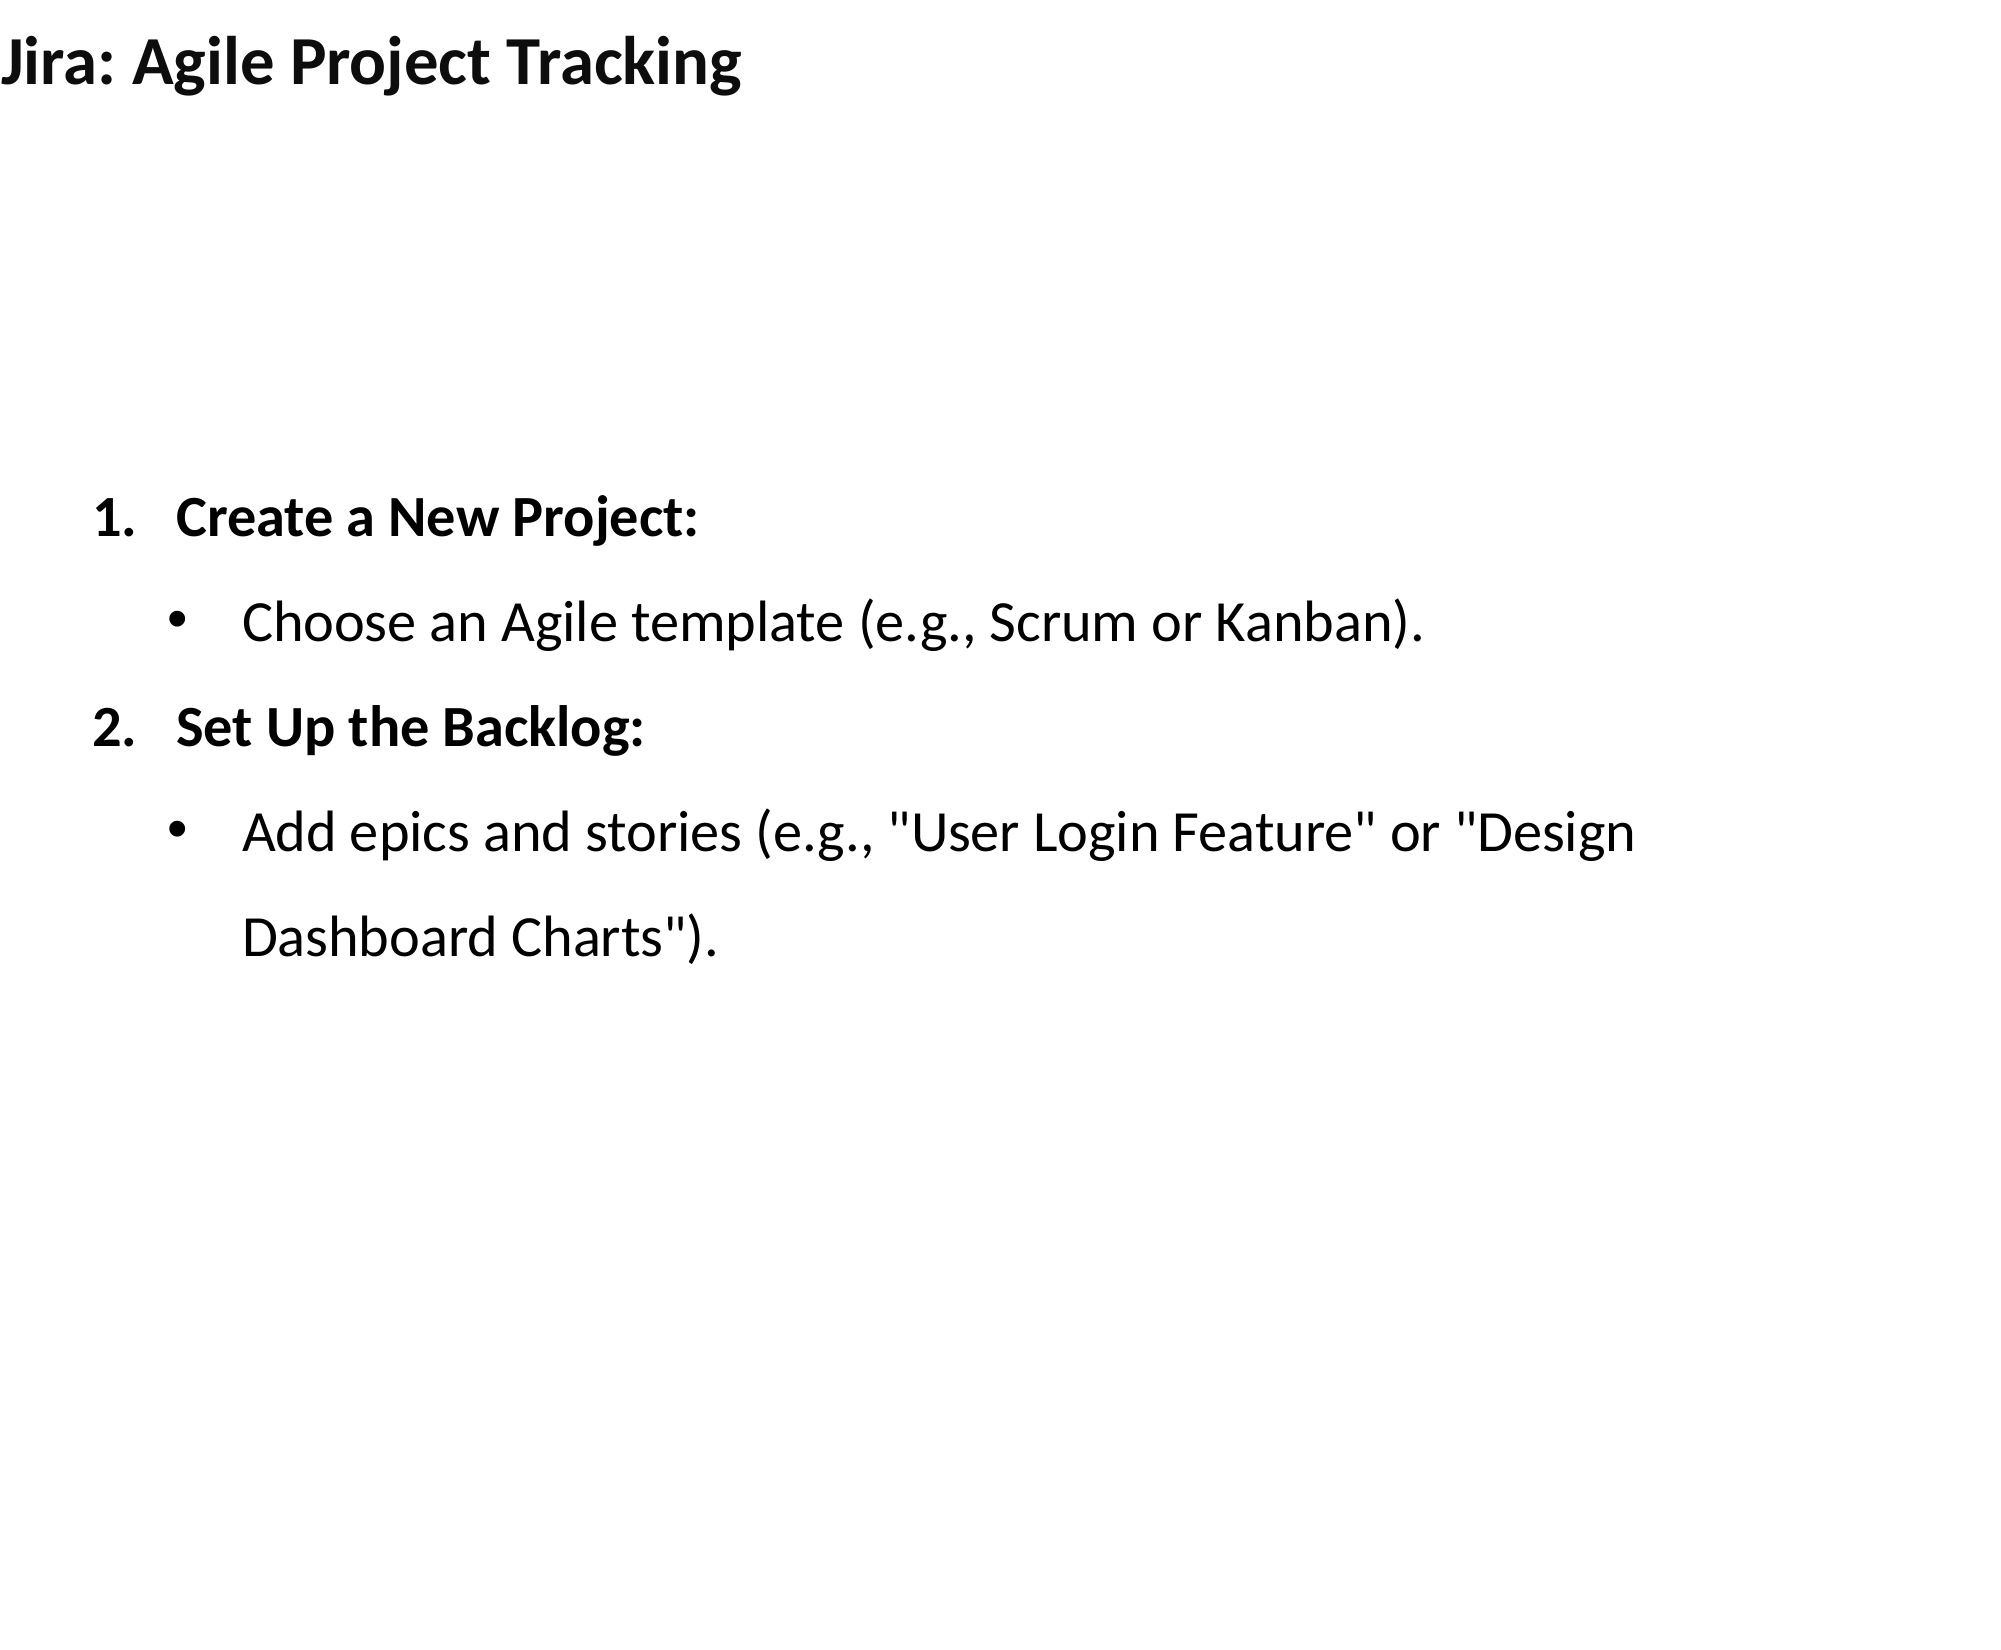

# Jira: Agile Project Tracking
Create a New Project:
Choose an Agile template (e.g., Scrum or Kanban).
Set Up the Backlog:
Add epics and stories (e.g., "User Login Feature" or "Design Dashboard Charts").